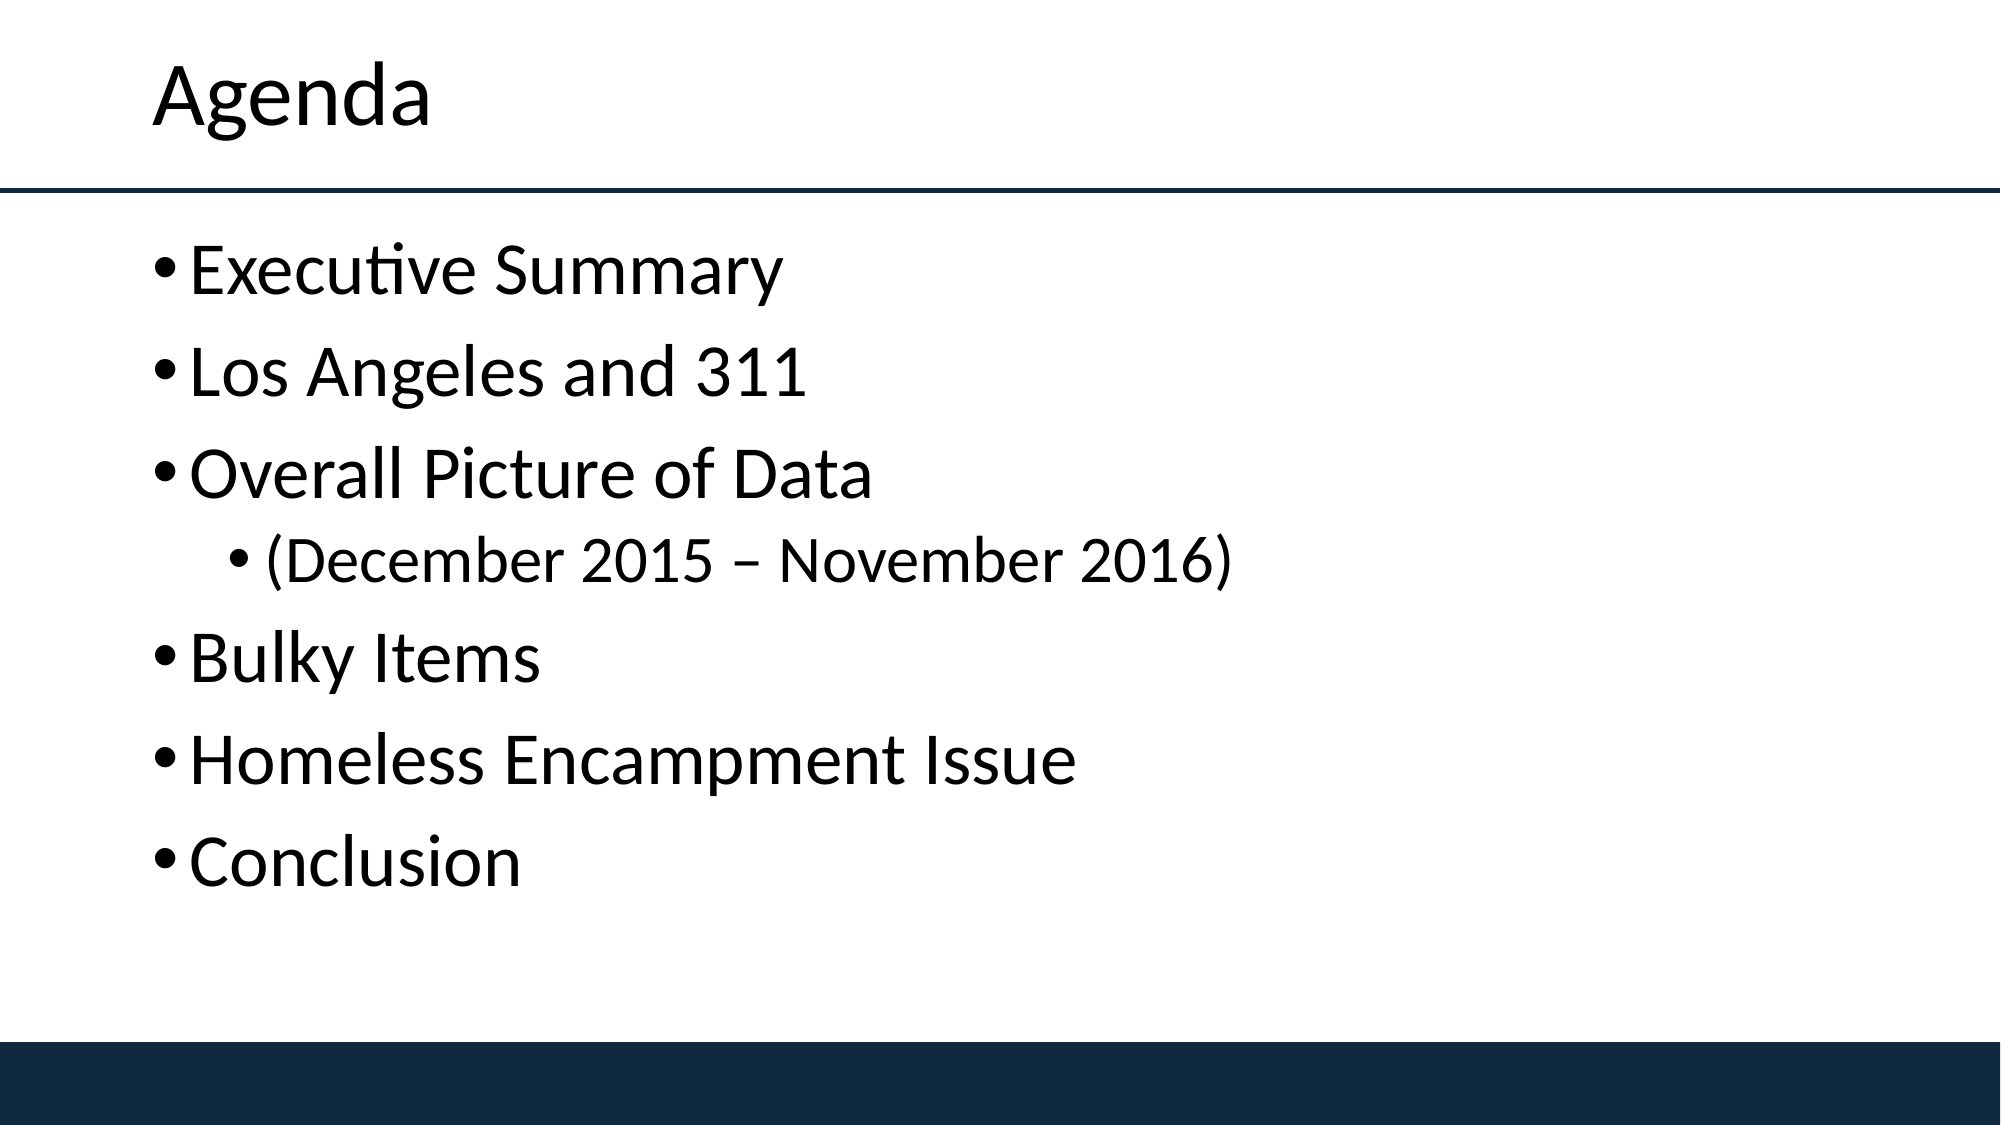

# Agenda
Executive Summary
Los Angeles and 311
Overall Picture of Data
(December 2015 – November 2016)
Bulky Items
Homeless Encampment Issue
Conclusion